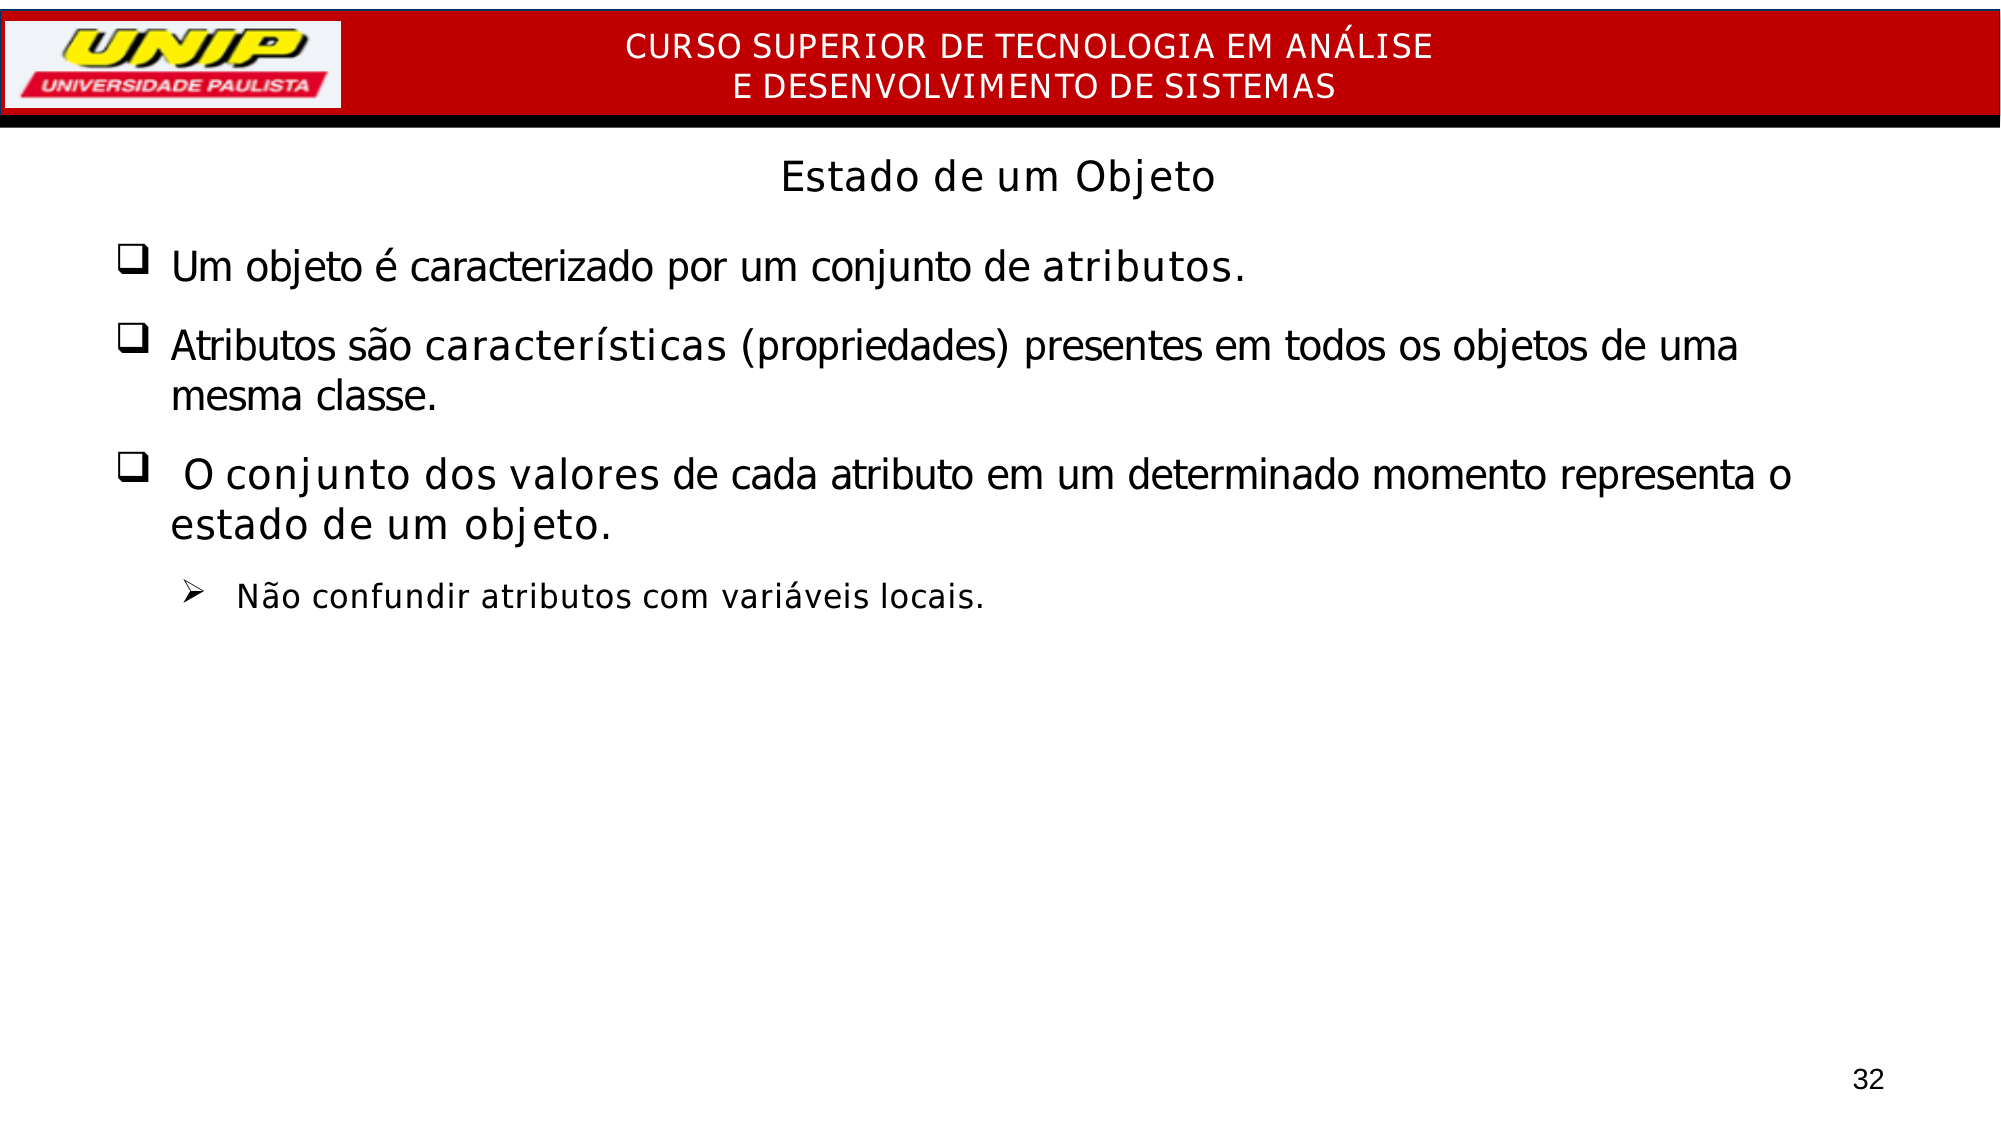

# Estado de um Objeto
Um objeto é caracterizado por um conjunto de atributos.
Atributos são características (propriedades) presentes em todos os objetos de uma mesma classe.
 O conjunto dos valores de cada atributo em um determinado momento representa o estado de um objeto.
Não confundir atributos com variáveis locais.
32